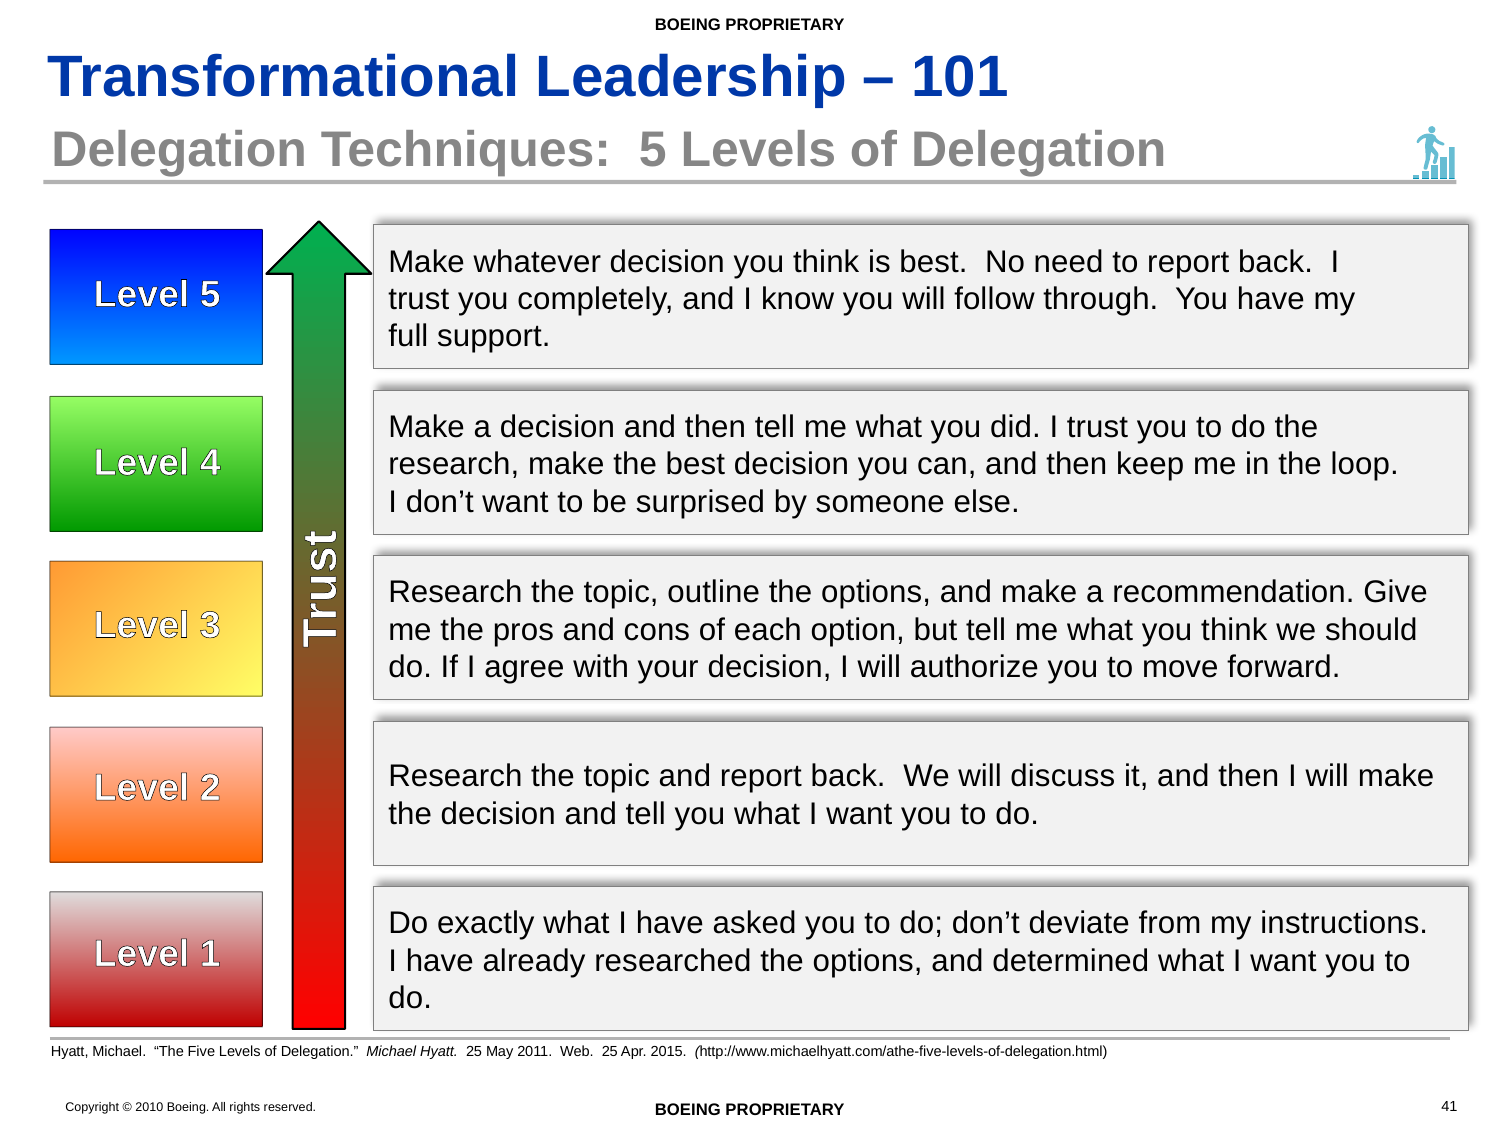

# Delegation Techniques:  5 Levels of Delegation
Make whatever decision you think is best.  No need to report back.  I       trust you completely, and I know you will follow through.  You have my        full support.

Level 5
Trust
Make a decision and then tell me what you did. I trust you to do the research, make the best decision you can, and then keep me in the loop.      I don’t want to be surprised by someone else.

Level 4
Research the topic, outline the options, and make a recommendation. Give me the pros and cons of each option, but tell me what you think we should do. If I agree with your decision, I will authorize you to move forward.

Level 3
Research the topic and report back.  We will discuss it, and then I will make the decision and tell you what I want you to do.

Level 2
Do exactly what I have asked you to do; don’t deviate from my instructions.   I have already researched the options, and determined what I want you to do.

Level 1
Hyatt, Michael.  “The Five Levels of Delegation.”  Michael Hyatt.  25 May 2011.  Web.  25 Apr. 2015.  (http://www.michaelhyatt.com/athe-five-levels-of-delegation.html)
41